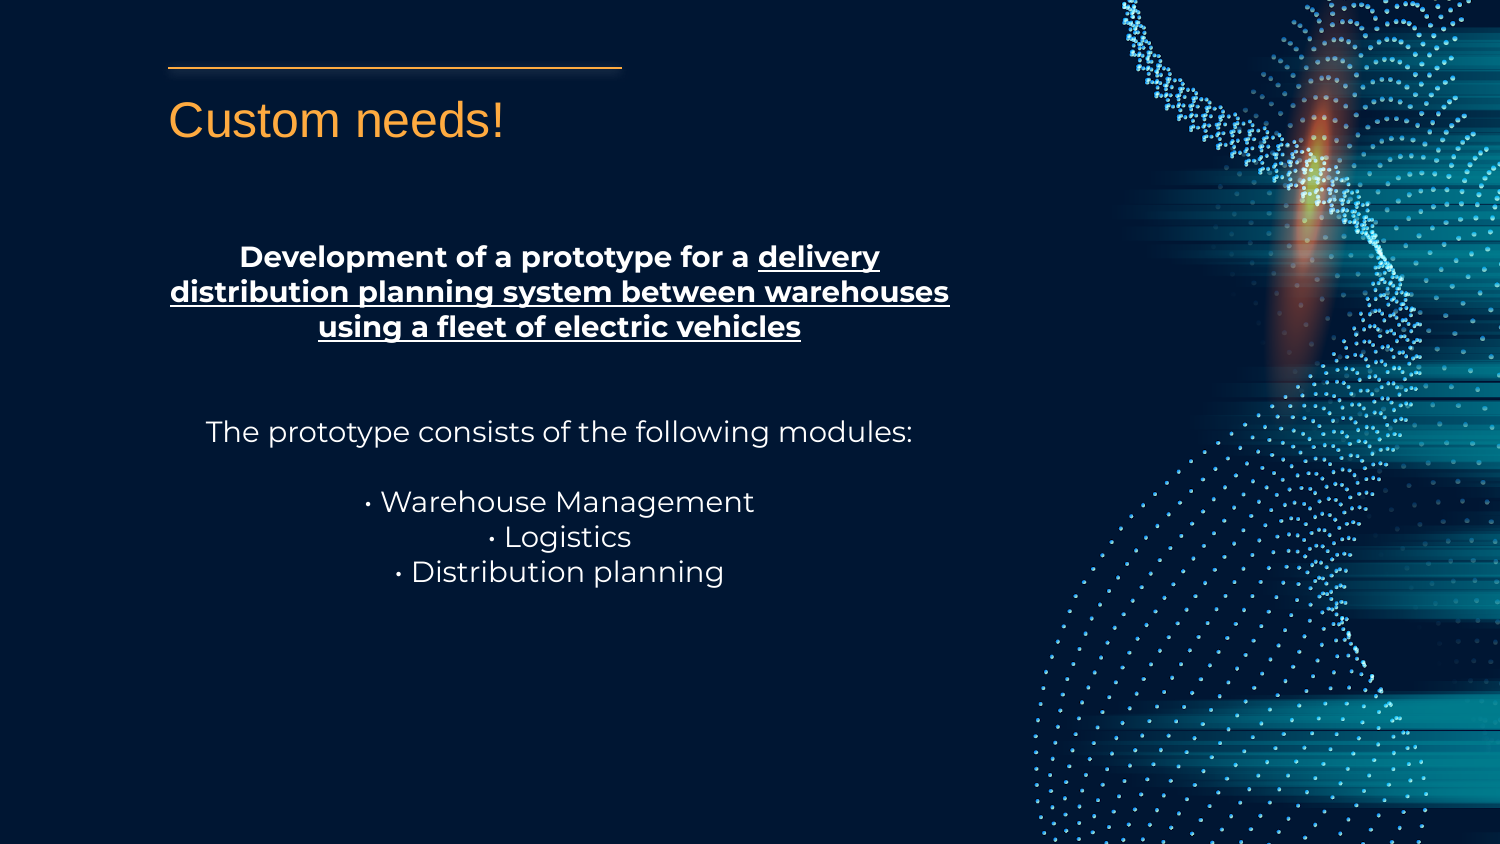

# Custom needs!
Development of a prototype for a delivery distribution planning system between warehouses using a fleet of electric vehicles

The prototype consists of the following modules:

• Warehouse Management
• Logistics
• Distribution planning